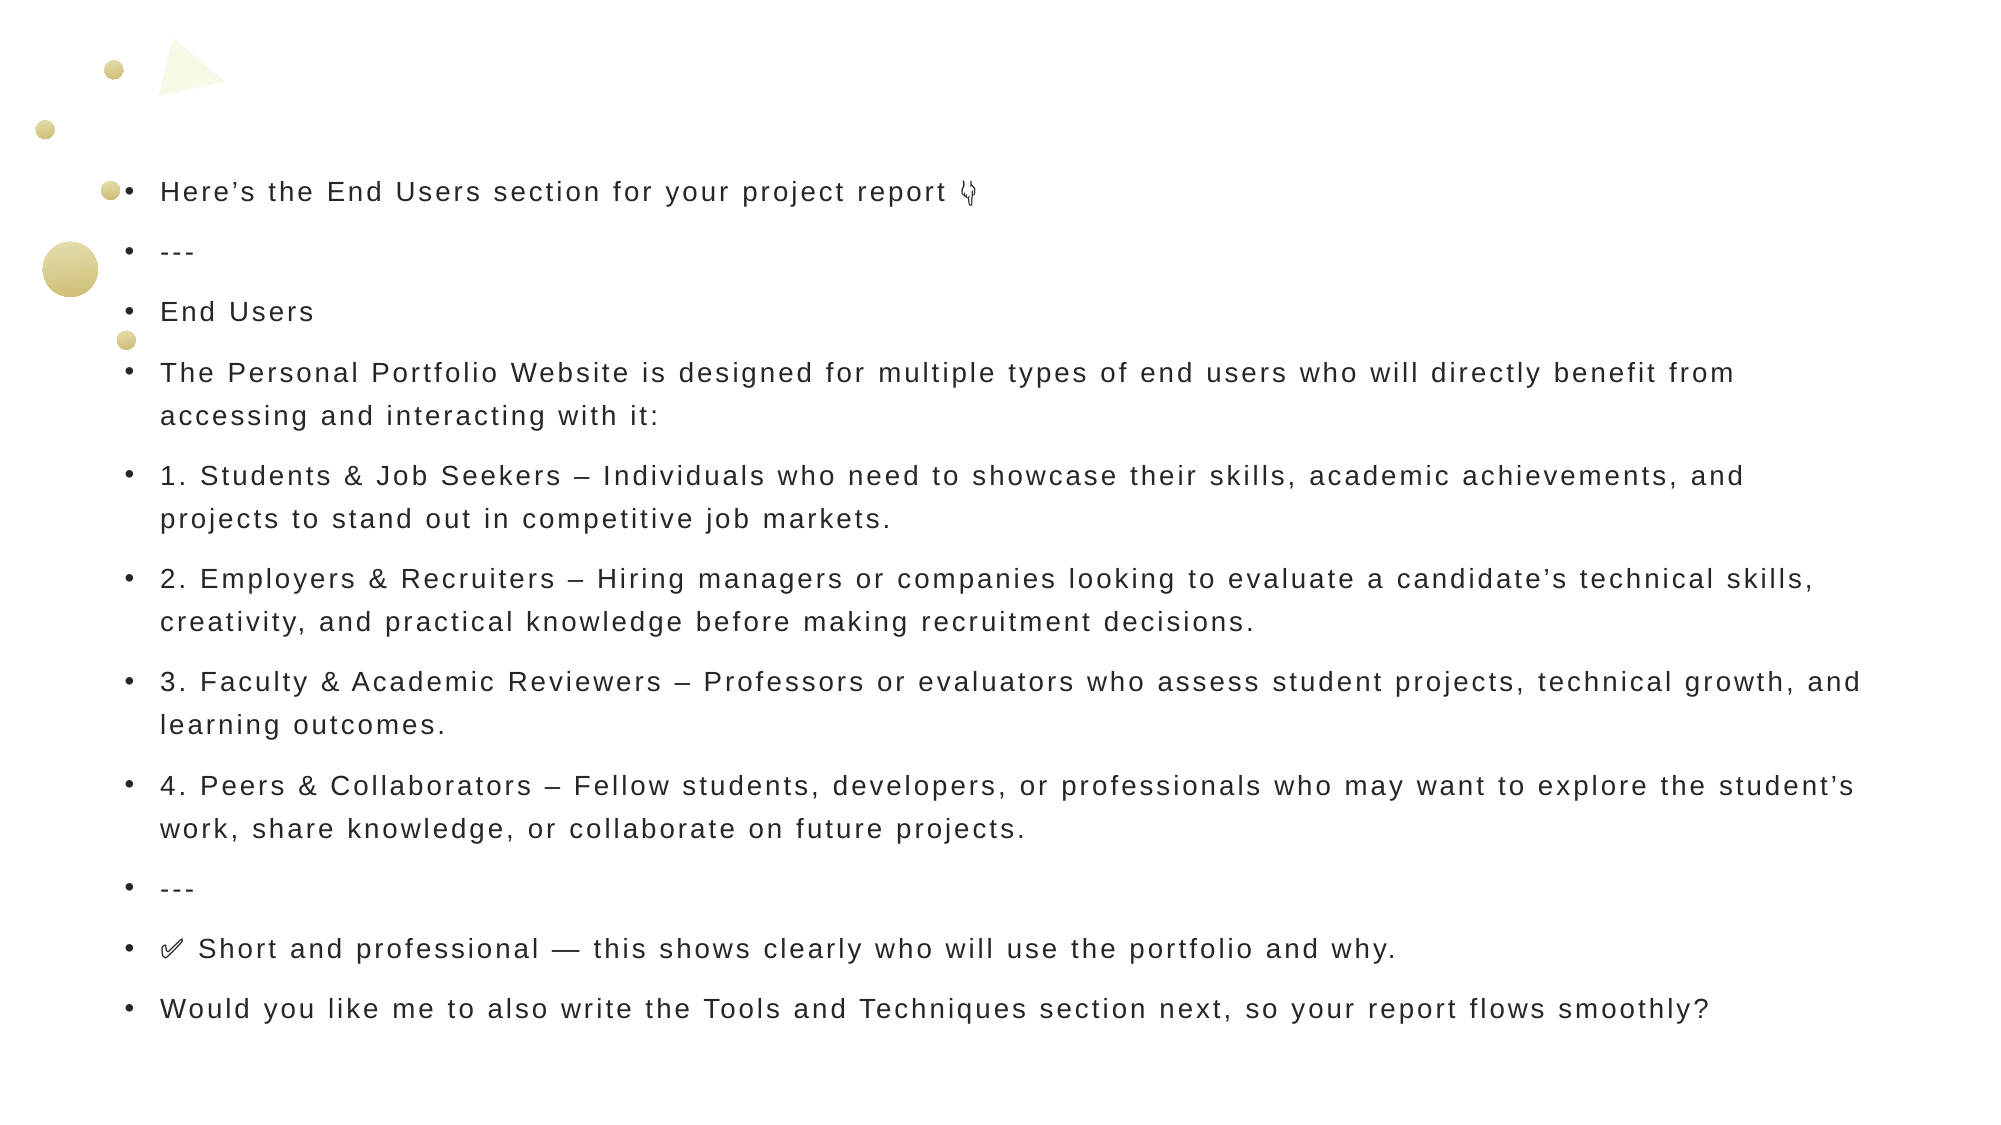

#
Here’s the End Users section for your project report 👇
---
End Users
The Personal Portfolio Website is designed for multiple types of end users who will directly benefit from accessing and interacting with it:
1. Students & Job Seekers – Individuals who need to showcase their skills, academic achievements, and projects to stand out in competitive job markets.
2. Employers & Recruiters – Hiring managers or companies looking to evaluate a candidate’s technical skills, creativity, and practical knowledge before making recruitment decisions.
3. Faculty & Academic Reviewers – Professors or evaluators who assess student projects, technical growth, and learning outcomes.
4. Peers & Collaborators – Fellow students, developers, or professionals who may want to explore the student’s work, share knowledge, or collaborate on future projects.
---
✅ Short and professional — this shows clearly who will use the portfolio and why.
Would you like me to also write the Tools and Techniques section next, so your report flows smoothly?